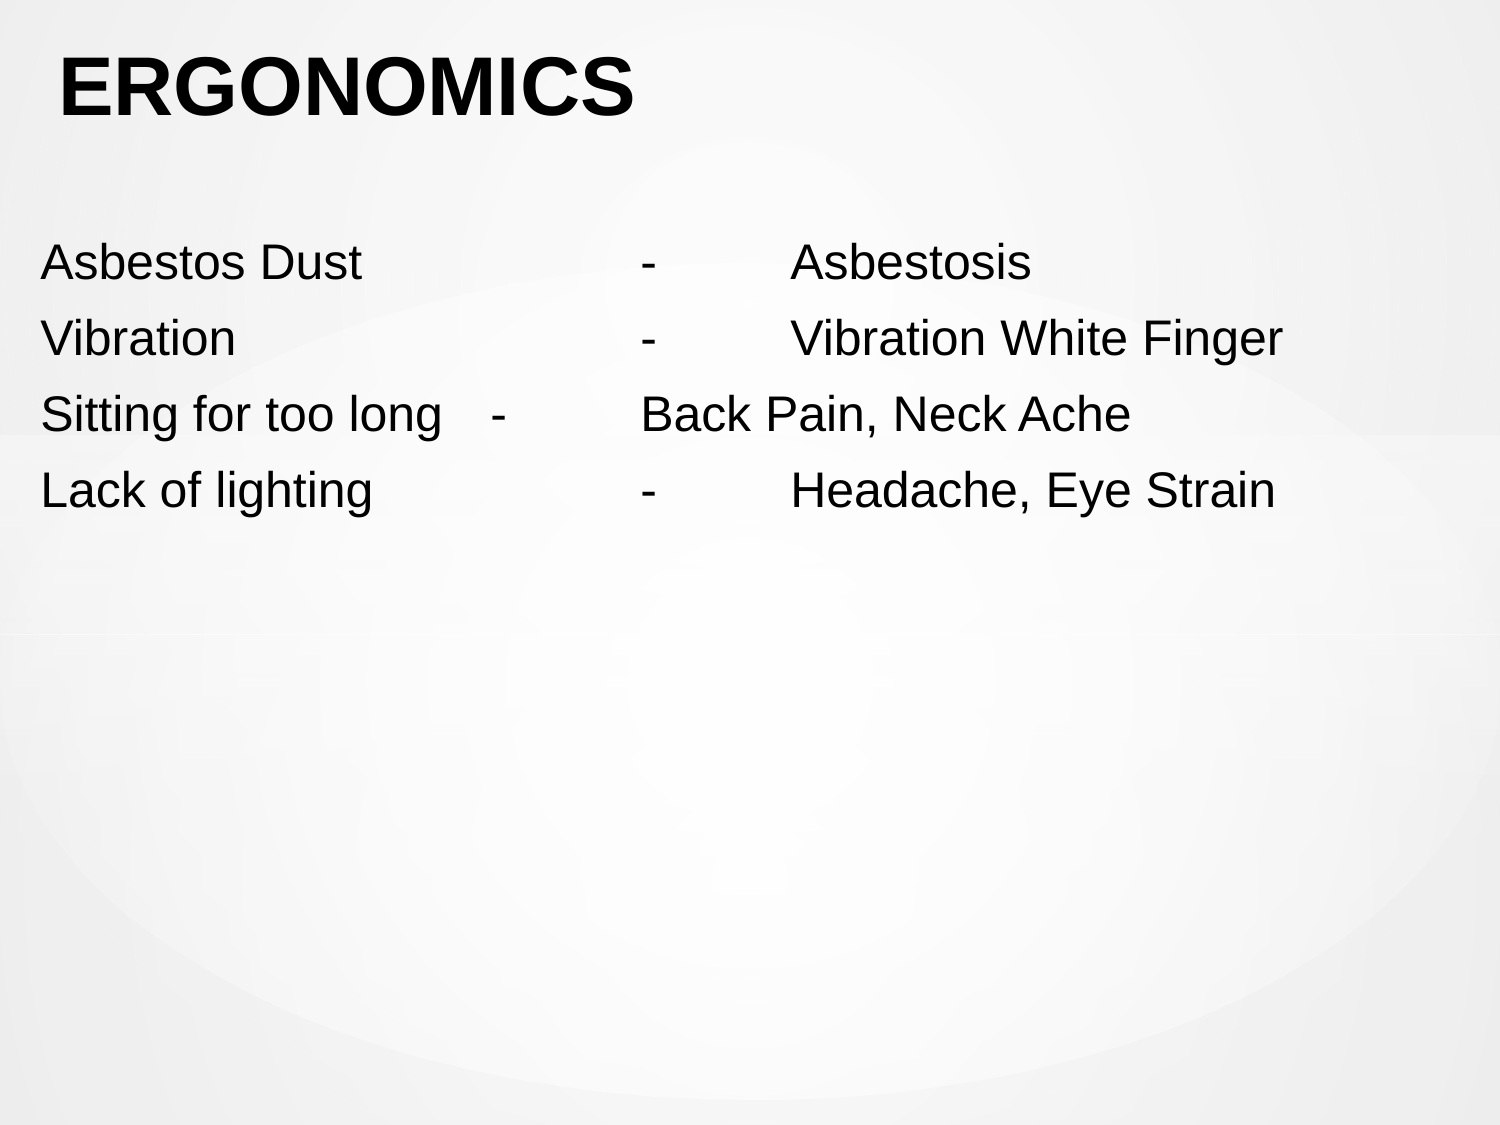

# ERGONOMICS

Asbestos Dust		-	Asbestosis
Vibration			-	Vibration White Finger
Sitting for too long	-	Back Pain, Neck Ache
Lack of lighting		-	Headache, Eye Strain